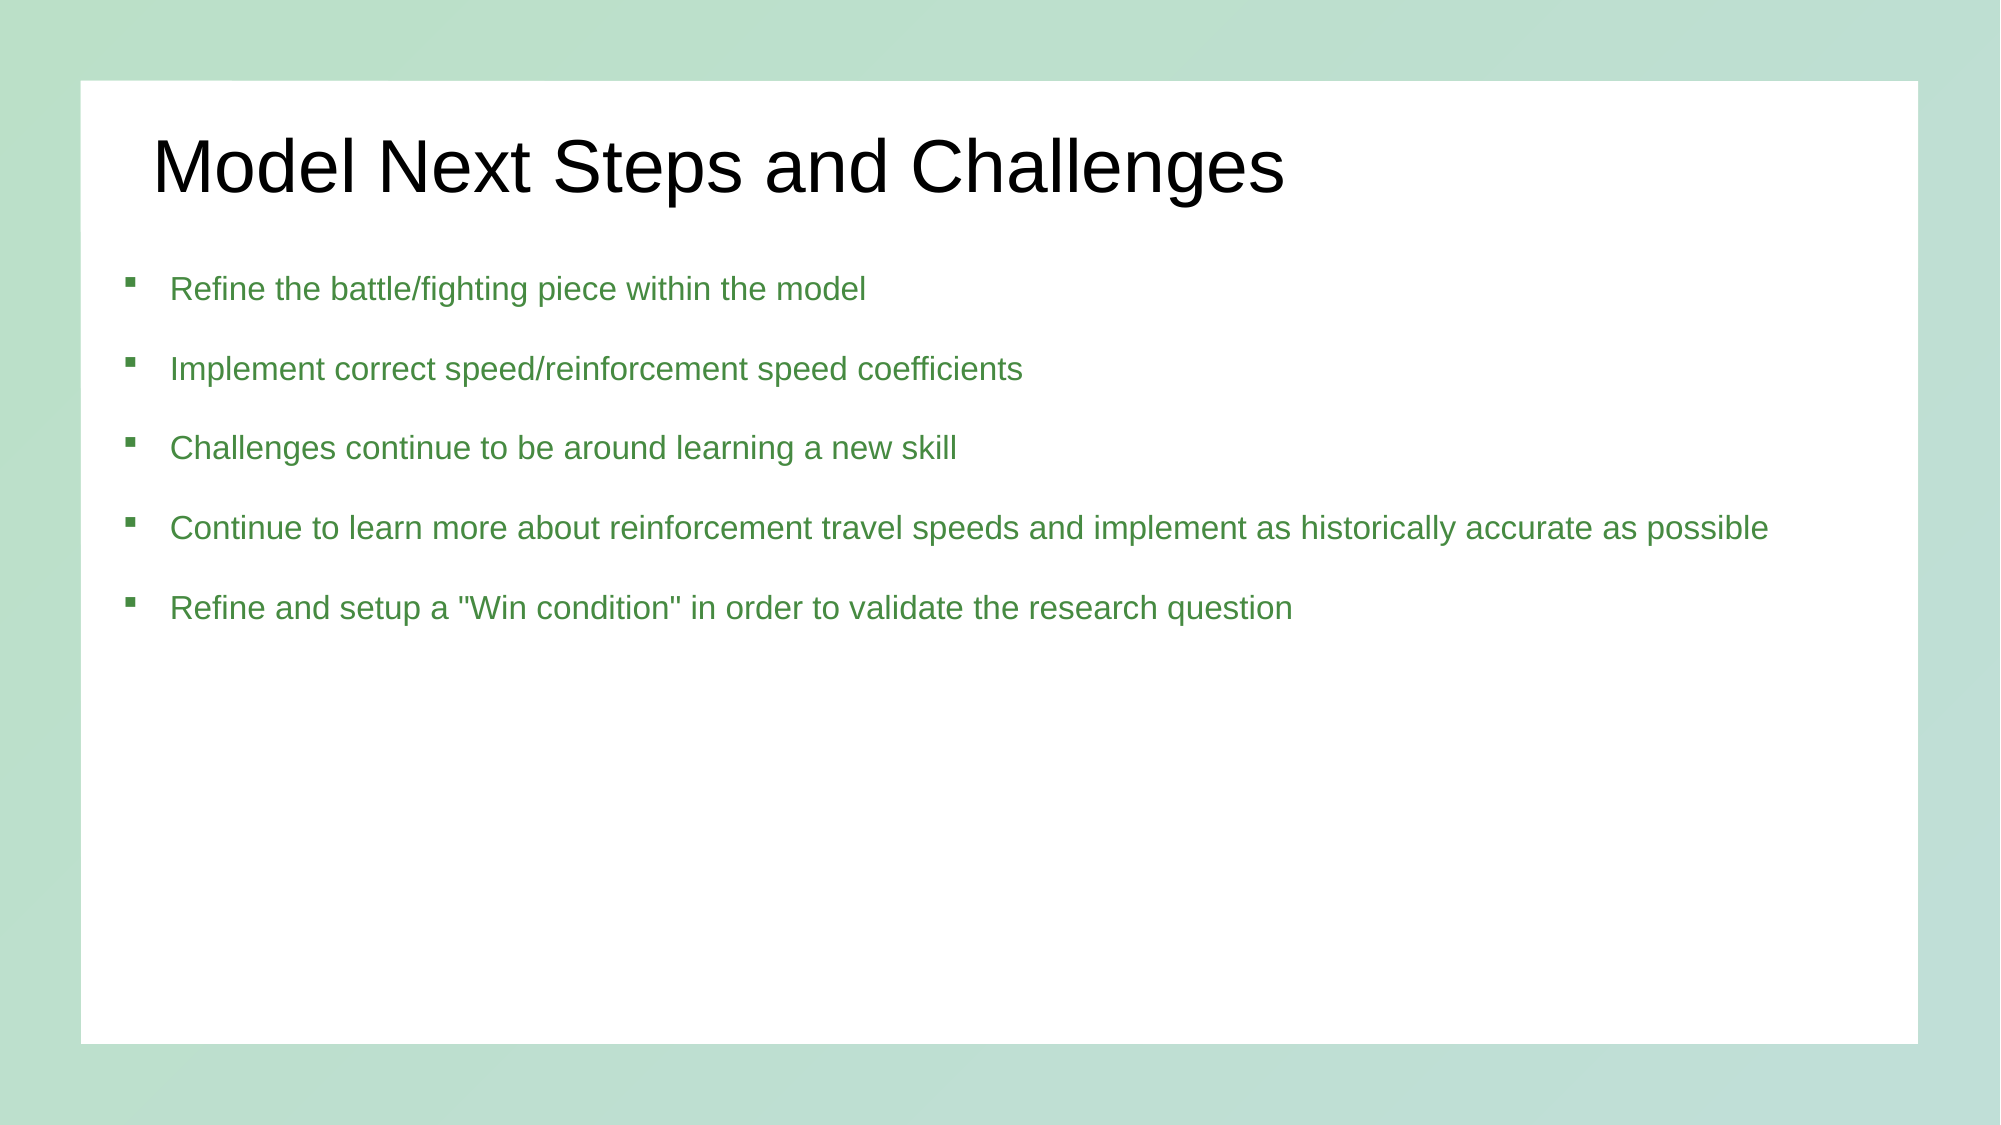

# Model Next Steps and Challenges
Refine the battle/fighting piece within the model

Implement correct speed/reinforcement speed coefficients

Challenges continue to be around learning a new skill

Continue to learn more about reinforcement travel speeds and implement as historically accurate as possible

Refine and setup a "Win condition" in order to validate the research question